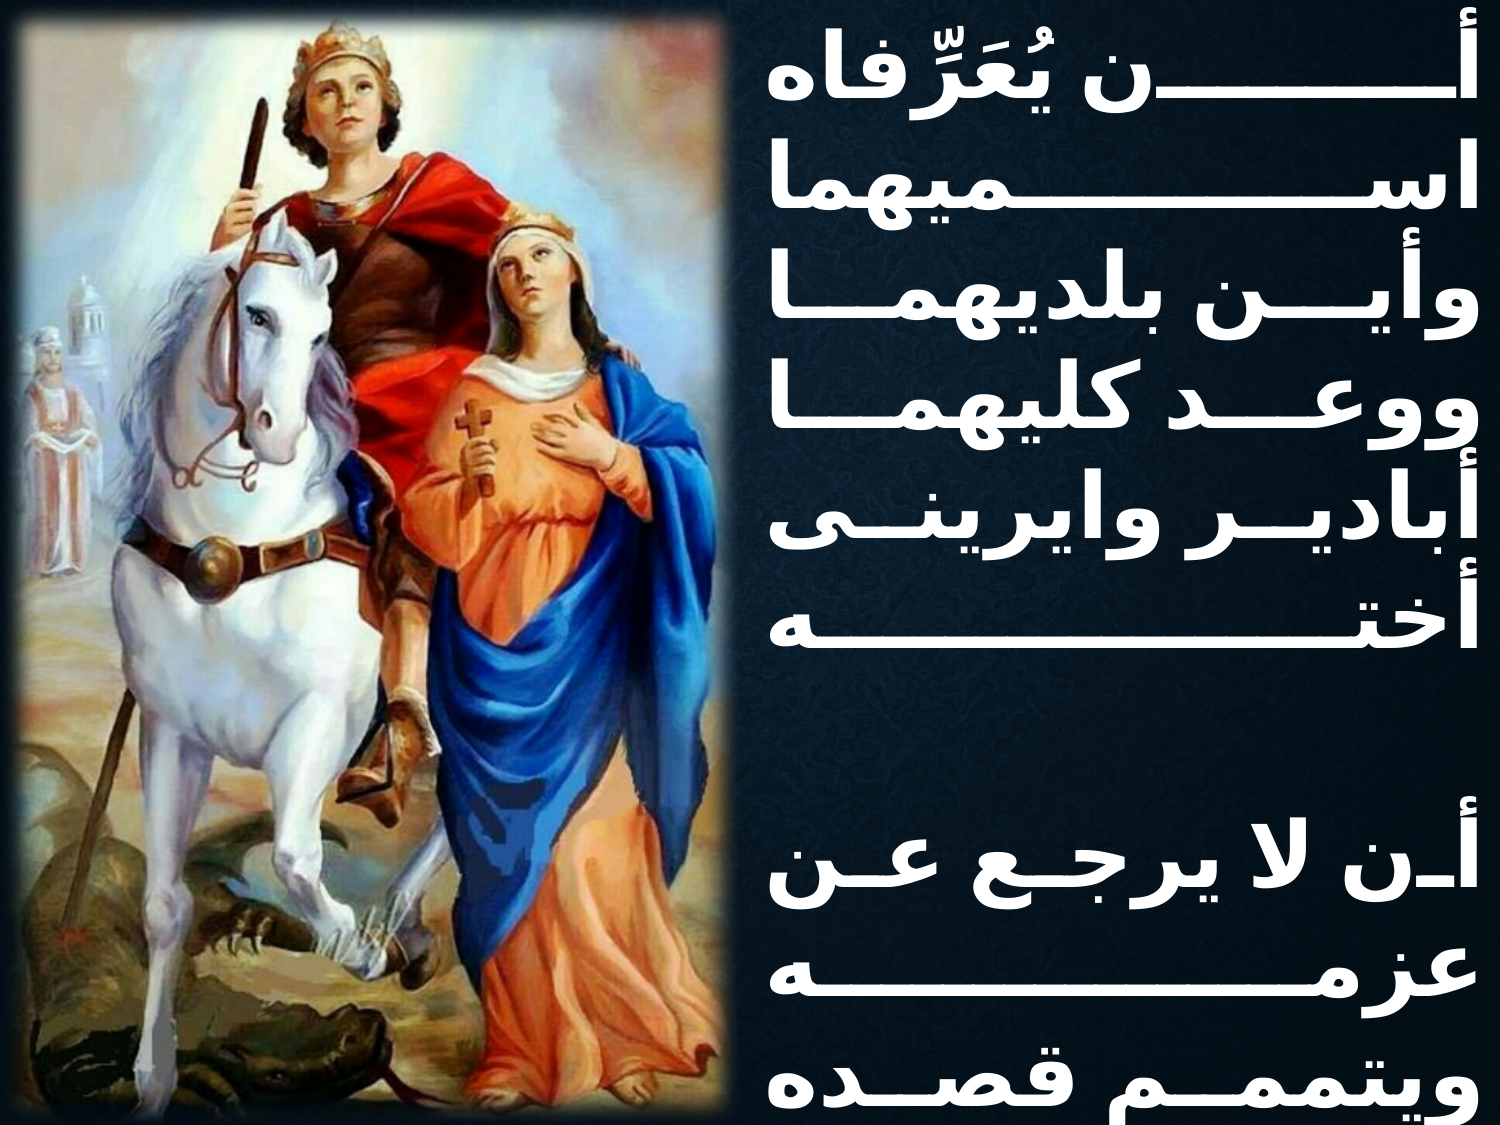

أن يُعَرِّفاه اسميهما
وأين بلديهما
ووعد كليهما
أبادير وايرينى أخته
أن لا يرجع عن عزمه
ويتممم قصده
فأجابه القديس بقوله:
أبادير وايرينى أخته